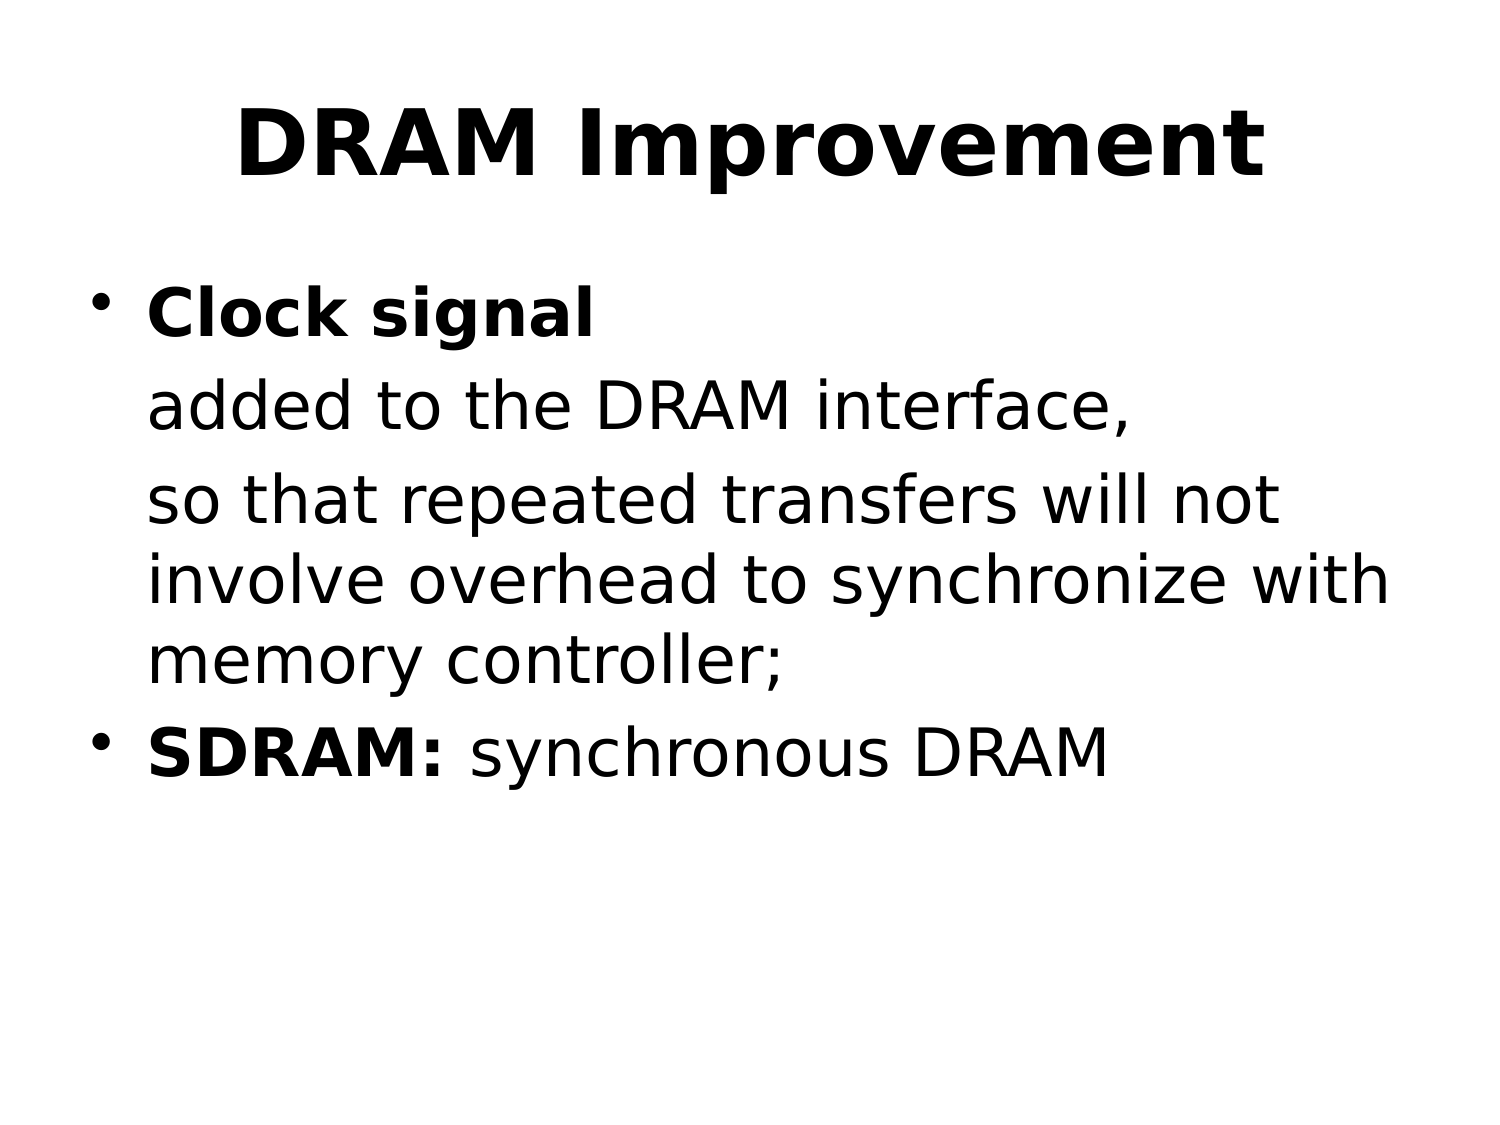

# DRAM Improvement
Clock signal
	added to the DRAM interface,
	so that repeated transfers will not involve overhead to synchronize with memory controller;
SDRAM: synchronous DRAM